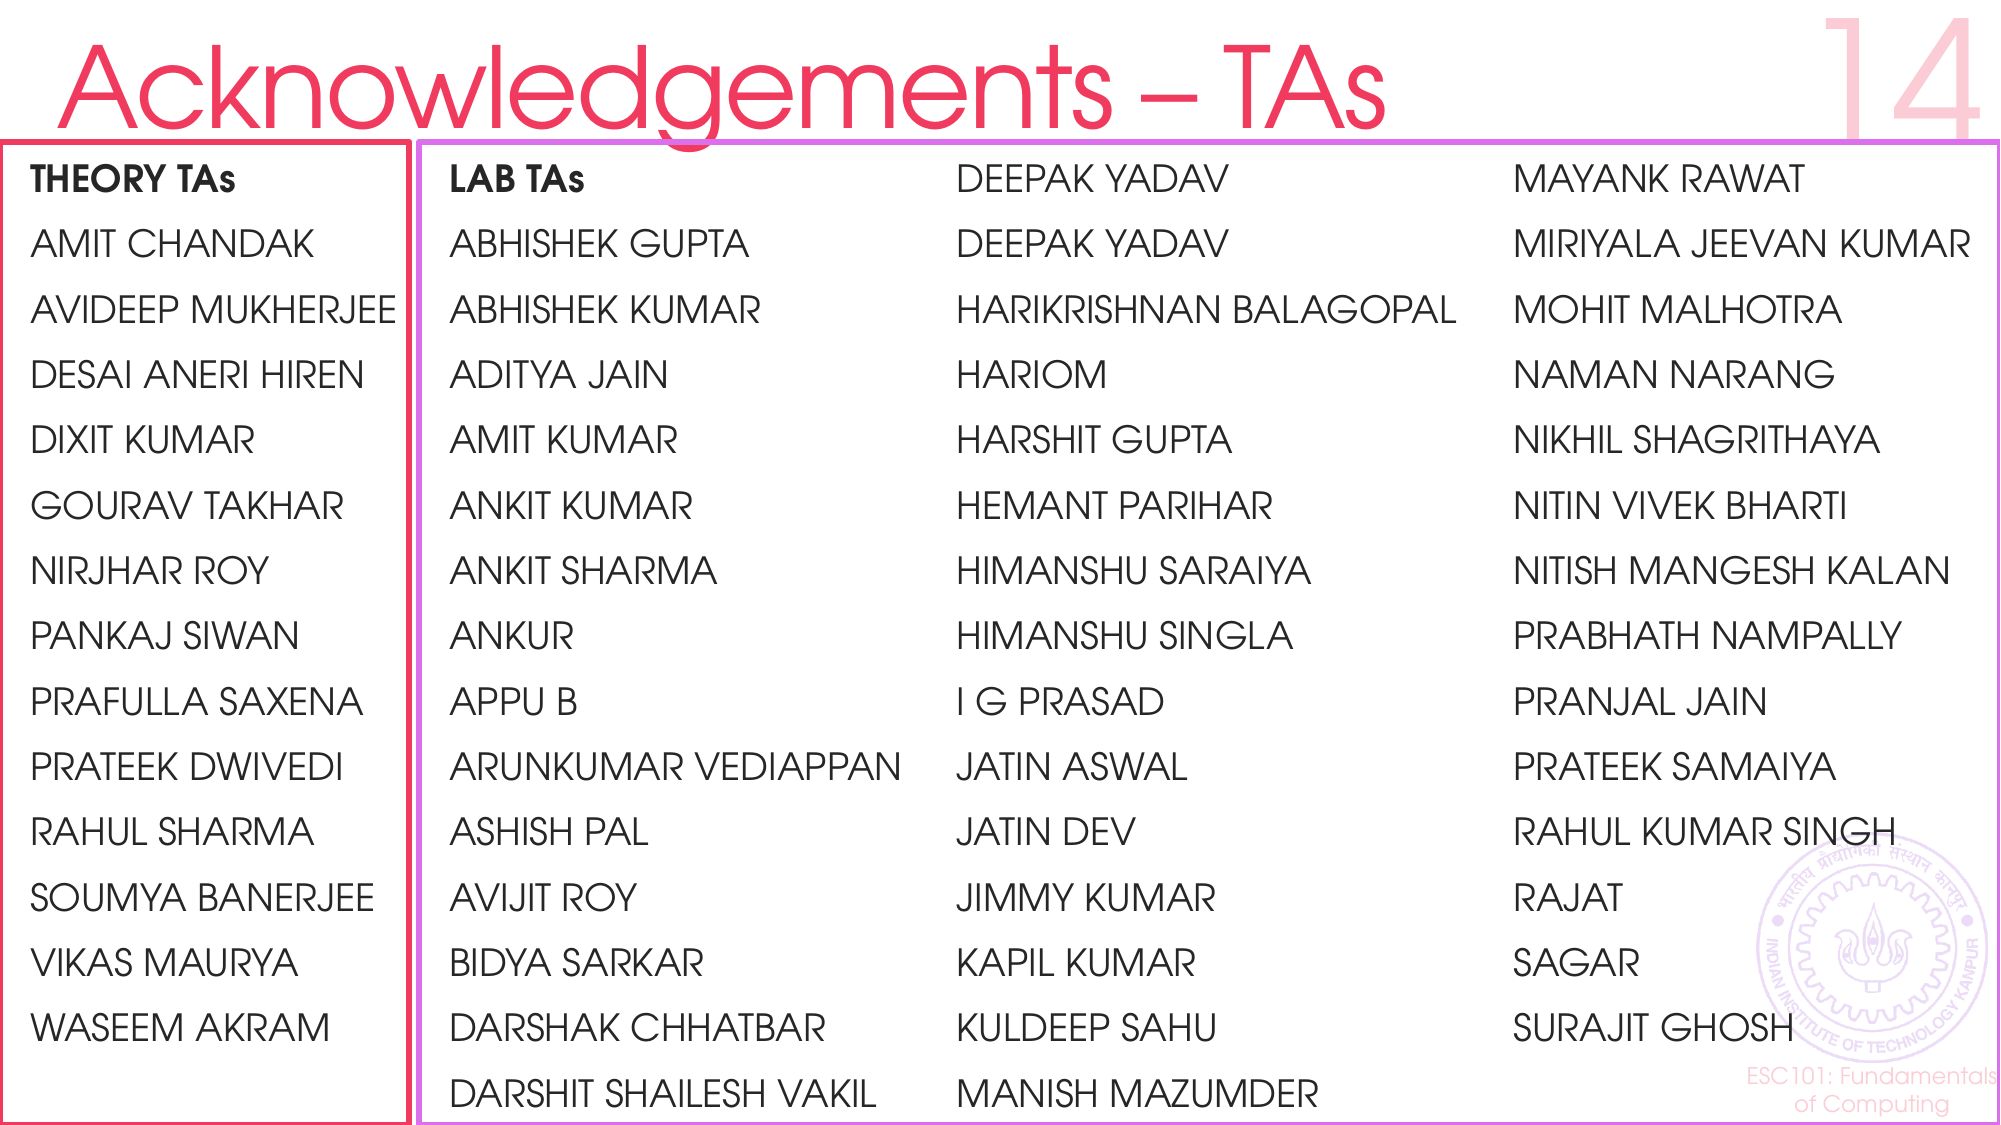

# Acknowledgements – TAs
14

THEORY TAs
AMIT CHANDAK
AVIDEEP MUKHERJEE
DESAI ANERI HIREN
DIXIT KUMAR
GOURAV TAKHAR
NIRJHAR ROY
PANKAJ SIWAN
PRAFULLA SAXENA
PRATEEK DWIVEDI
RAHUL SHARMA
SOUMYA BANERJEE
VIKAS MAURYA
WASEEM AKRAM
LAB TAs
ABHISHEK GUPTA
ABHISHEK KUMAR
ADITYA JAIN
AMIT KUMAR
ANKIT KUMAR
ANKIT SHARMA
ANKUR
APPU B
ARUNKUMAR VEDIAPPAN
ASHISH PAL
AVIJIT ROY
BIDYA SARKAR
DARSHAK CHHATBAR
DARSHIT SHAILESH VAKIL
DEEPAK YADAV
DEEPAK YADAV
HARIKRISHNAN BALAGOPAL
HARIOM
HARSHIT GUPTA
HEMANT PARIHAR
HIMANSHU SARAIYA
HIMANSHU SINGLA
I G PRASAD
JATIN ASWAL
JATIN DEV
JIMMY KUMAR
KAPIL KUMAR
KULDEEP SAHU
MANISH MAZUMDER
MAYANK RAWAT
MIRIYALA JEEVAN KUMAR
MOHIT MALHOTRA
NAMAN NARANG
NIKHIL SHAGRITHAYA
NITIN VIVEK BHARTI
NITISH MANGESH KALAN
PRABHATH NAMPALLY
PRANJAL JAIN
PRATEEK SAMAIYA
RAHUL KUMAR SINGH
RAJAT
SAGAR
SURAJIT GHOSH